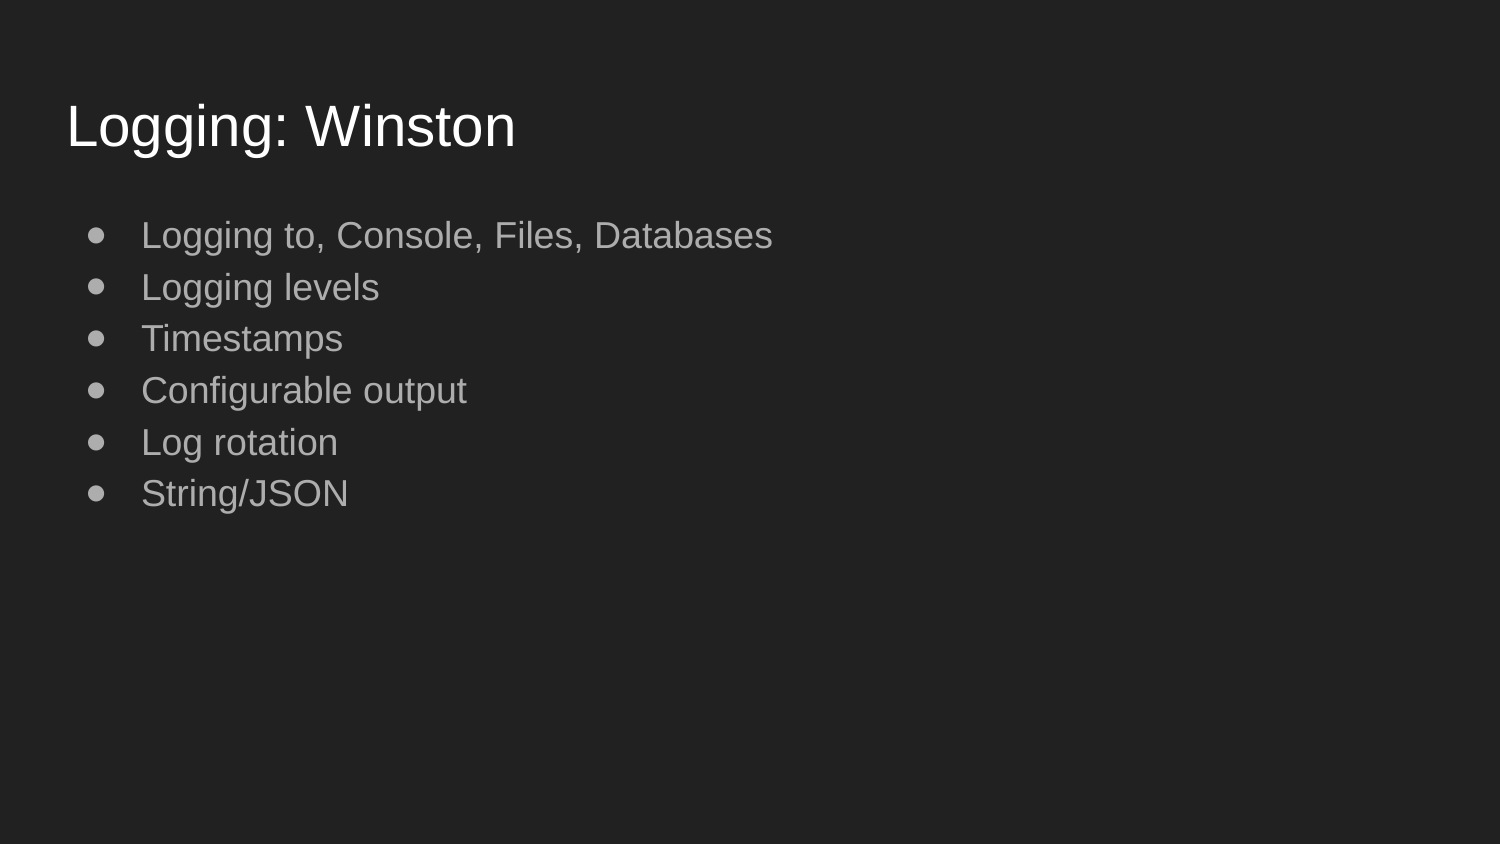

# Logging: Winston

Logging to, Console, Files, Databases
Logging levels
Timestamps
Configurable output
Log rotation
String/JSON